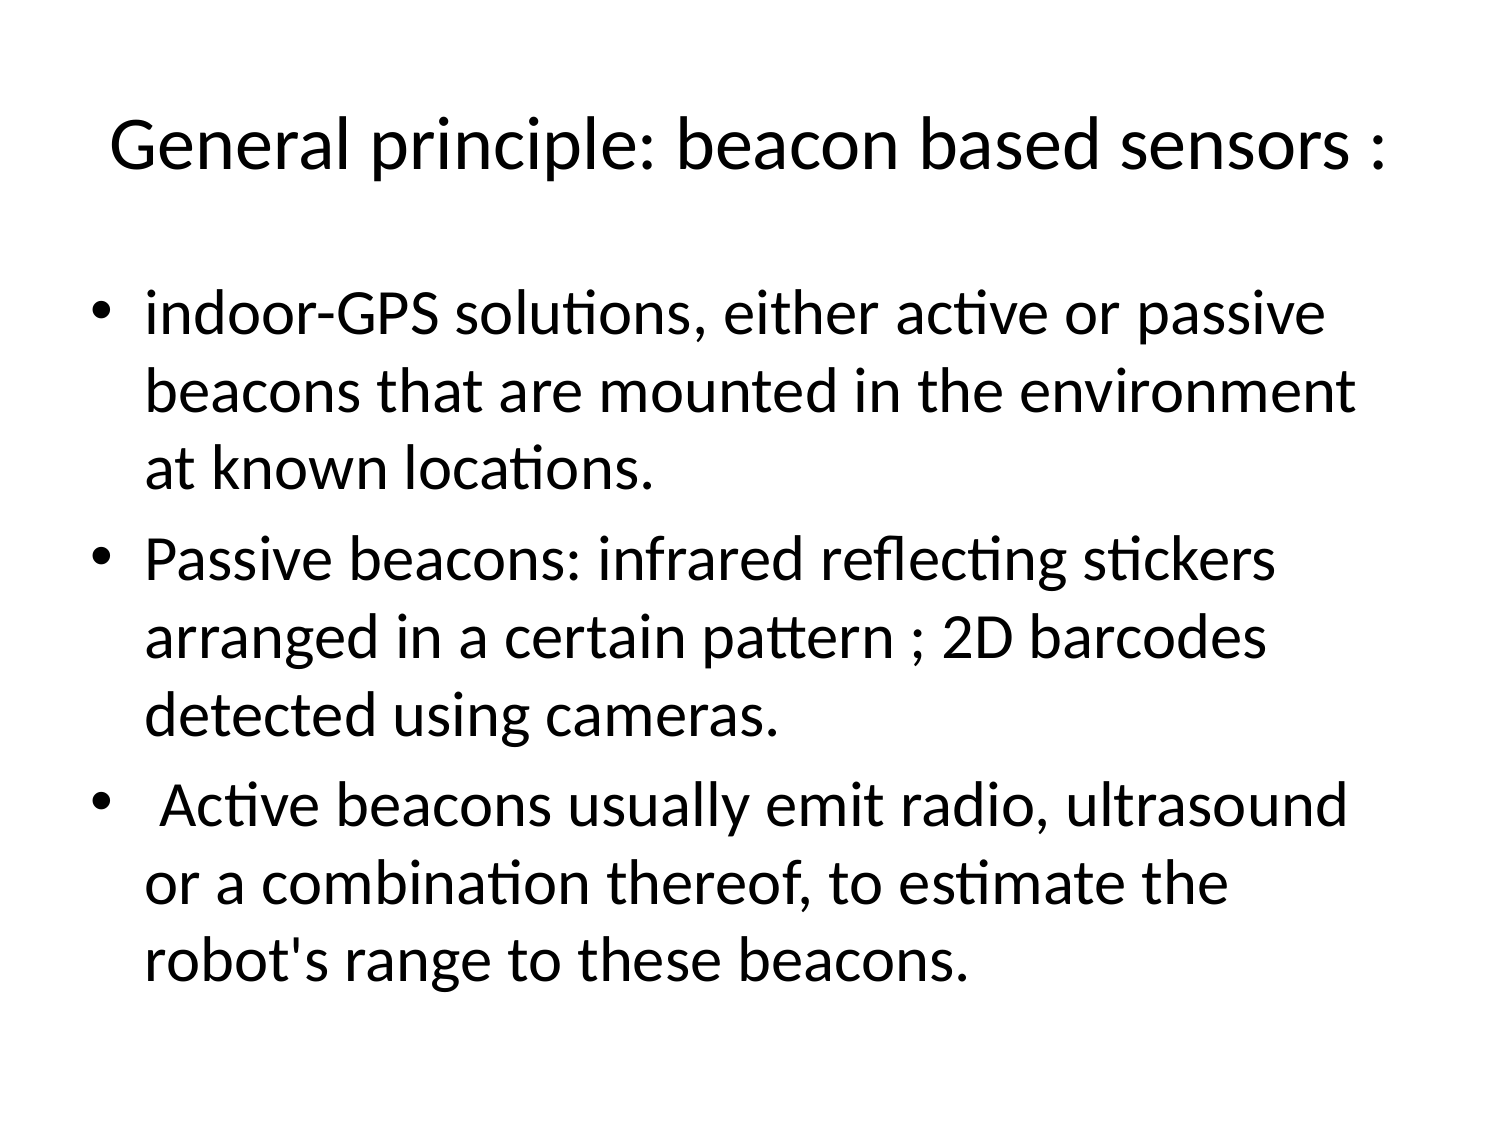

# General principle: beacon based sensors :
indoor-GPS solutions, either active or passive beacons that are mounted in the environment at known locations.
Passive beacons: infrared reflecting stickers arranged in a certain pattern ; 2D barcodes detected using cameras.
 Active beacons usually emit radio, ultrasound or a combination thereof, to estimate the robot's range to these beacons.